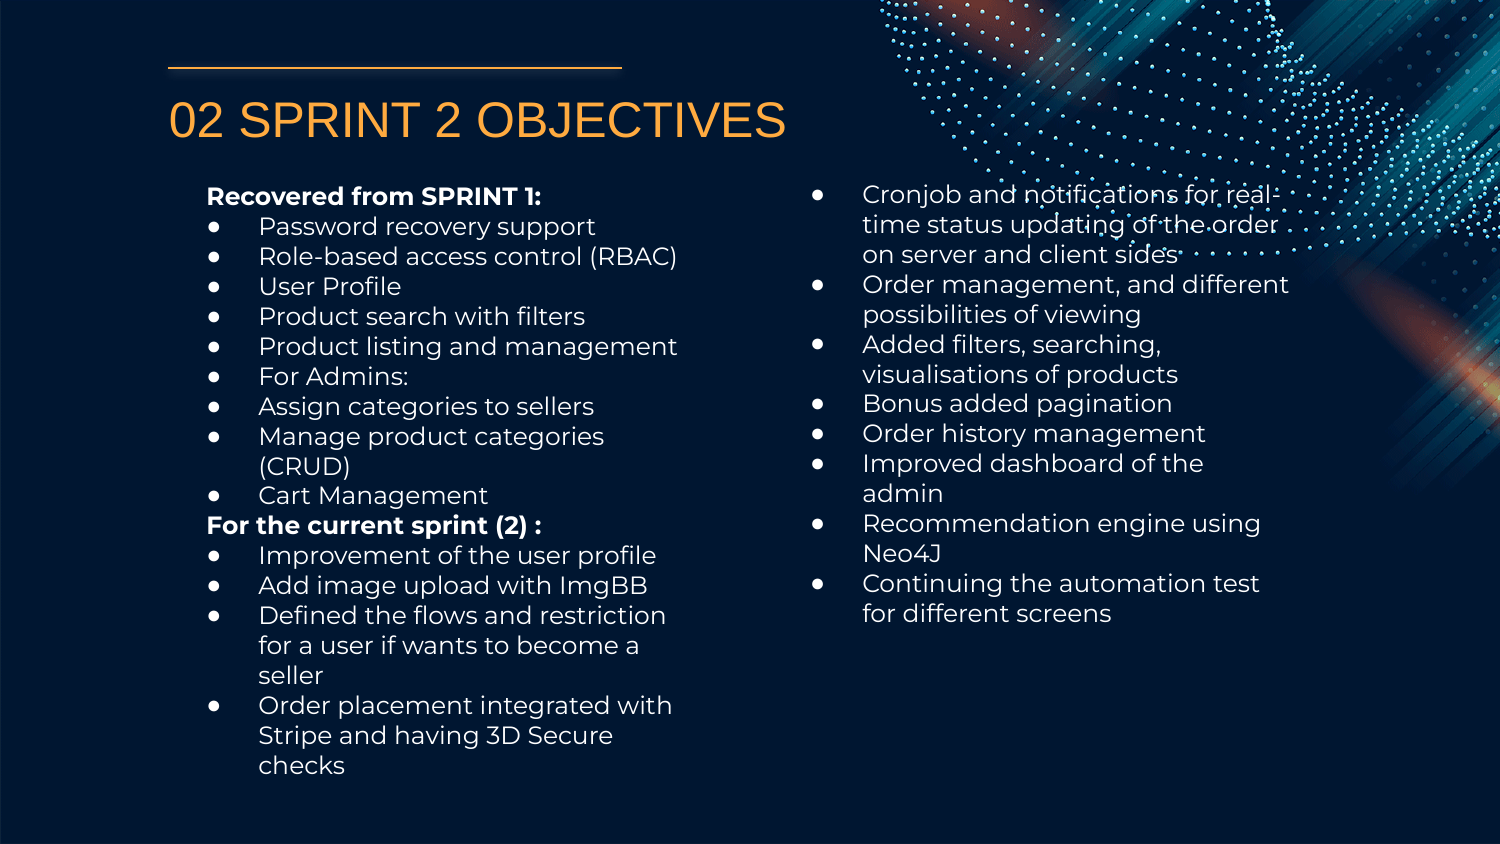

# 02 SPRINT 2 OBJECTIVES
Cronjob and notifications for real-time status updating of the order on server and client sides
Order management, and different possibilities of viewing
Added filters, searching, visualisations of products
Bonus added pagination
Order history management
Improved dashboard of the admin
Recommendation engine using Neo4J
Continuing the automation test for different screens

Recovered from SPRINT 1:
Password recovery support
Role-based access control (RBAC)
User Profile
Product search with filters
Product listing and management
For Admins:
Assign categories to sellers
Manage product categories (CRUD)
Cart Management
For the current sprint (2) :
Improvement of the user profile
Add image upload with ImgBB
Defined the flows and restriction for a user if wants to become a seller
Order placement integrated with Stripe and having 3D Secure checks